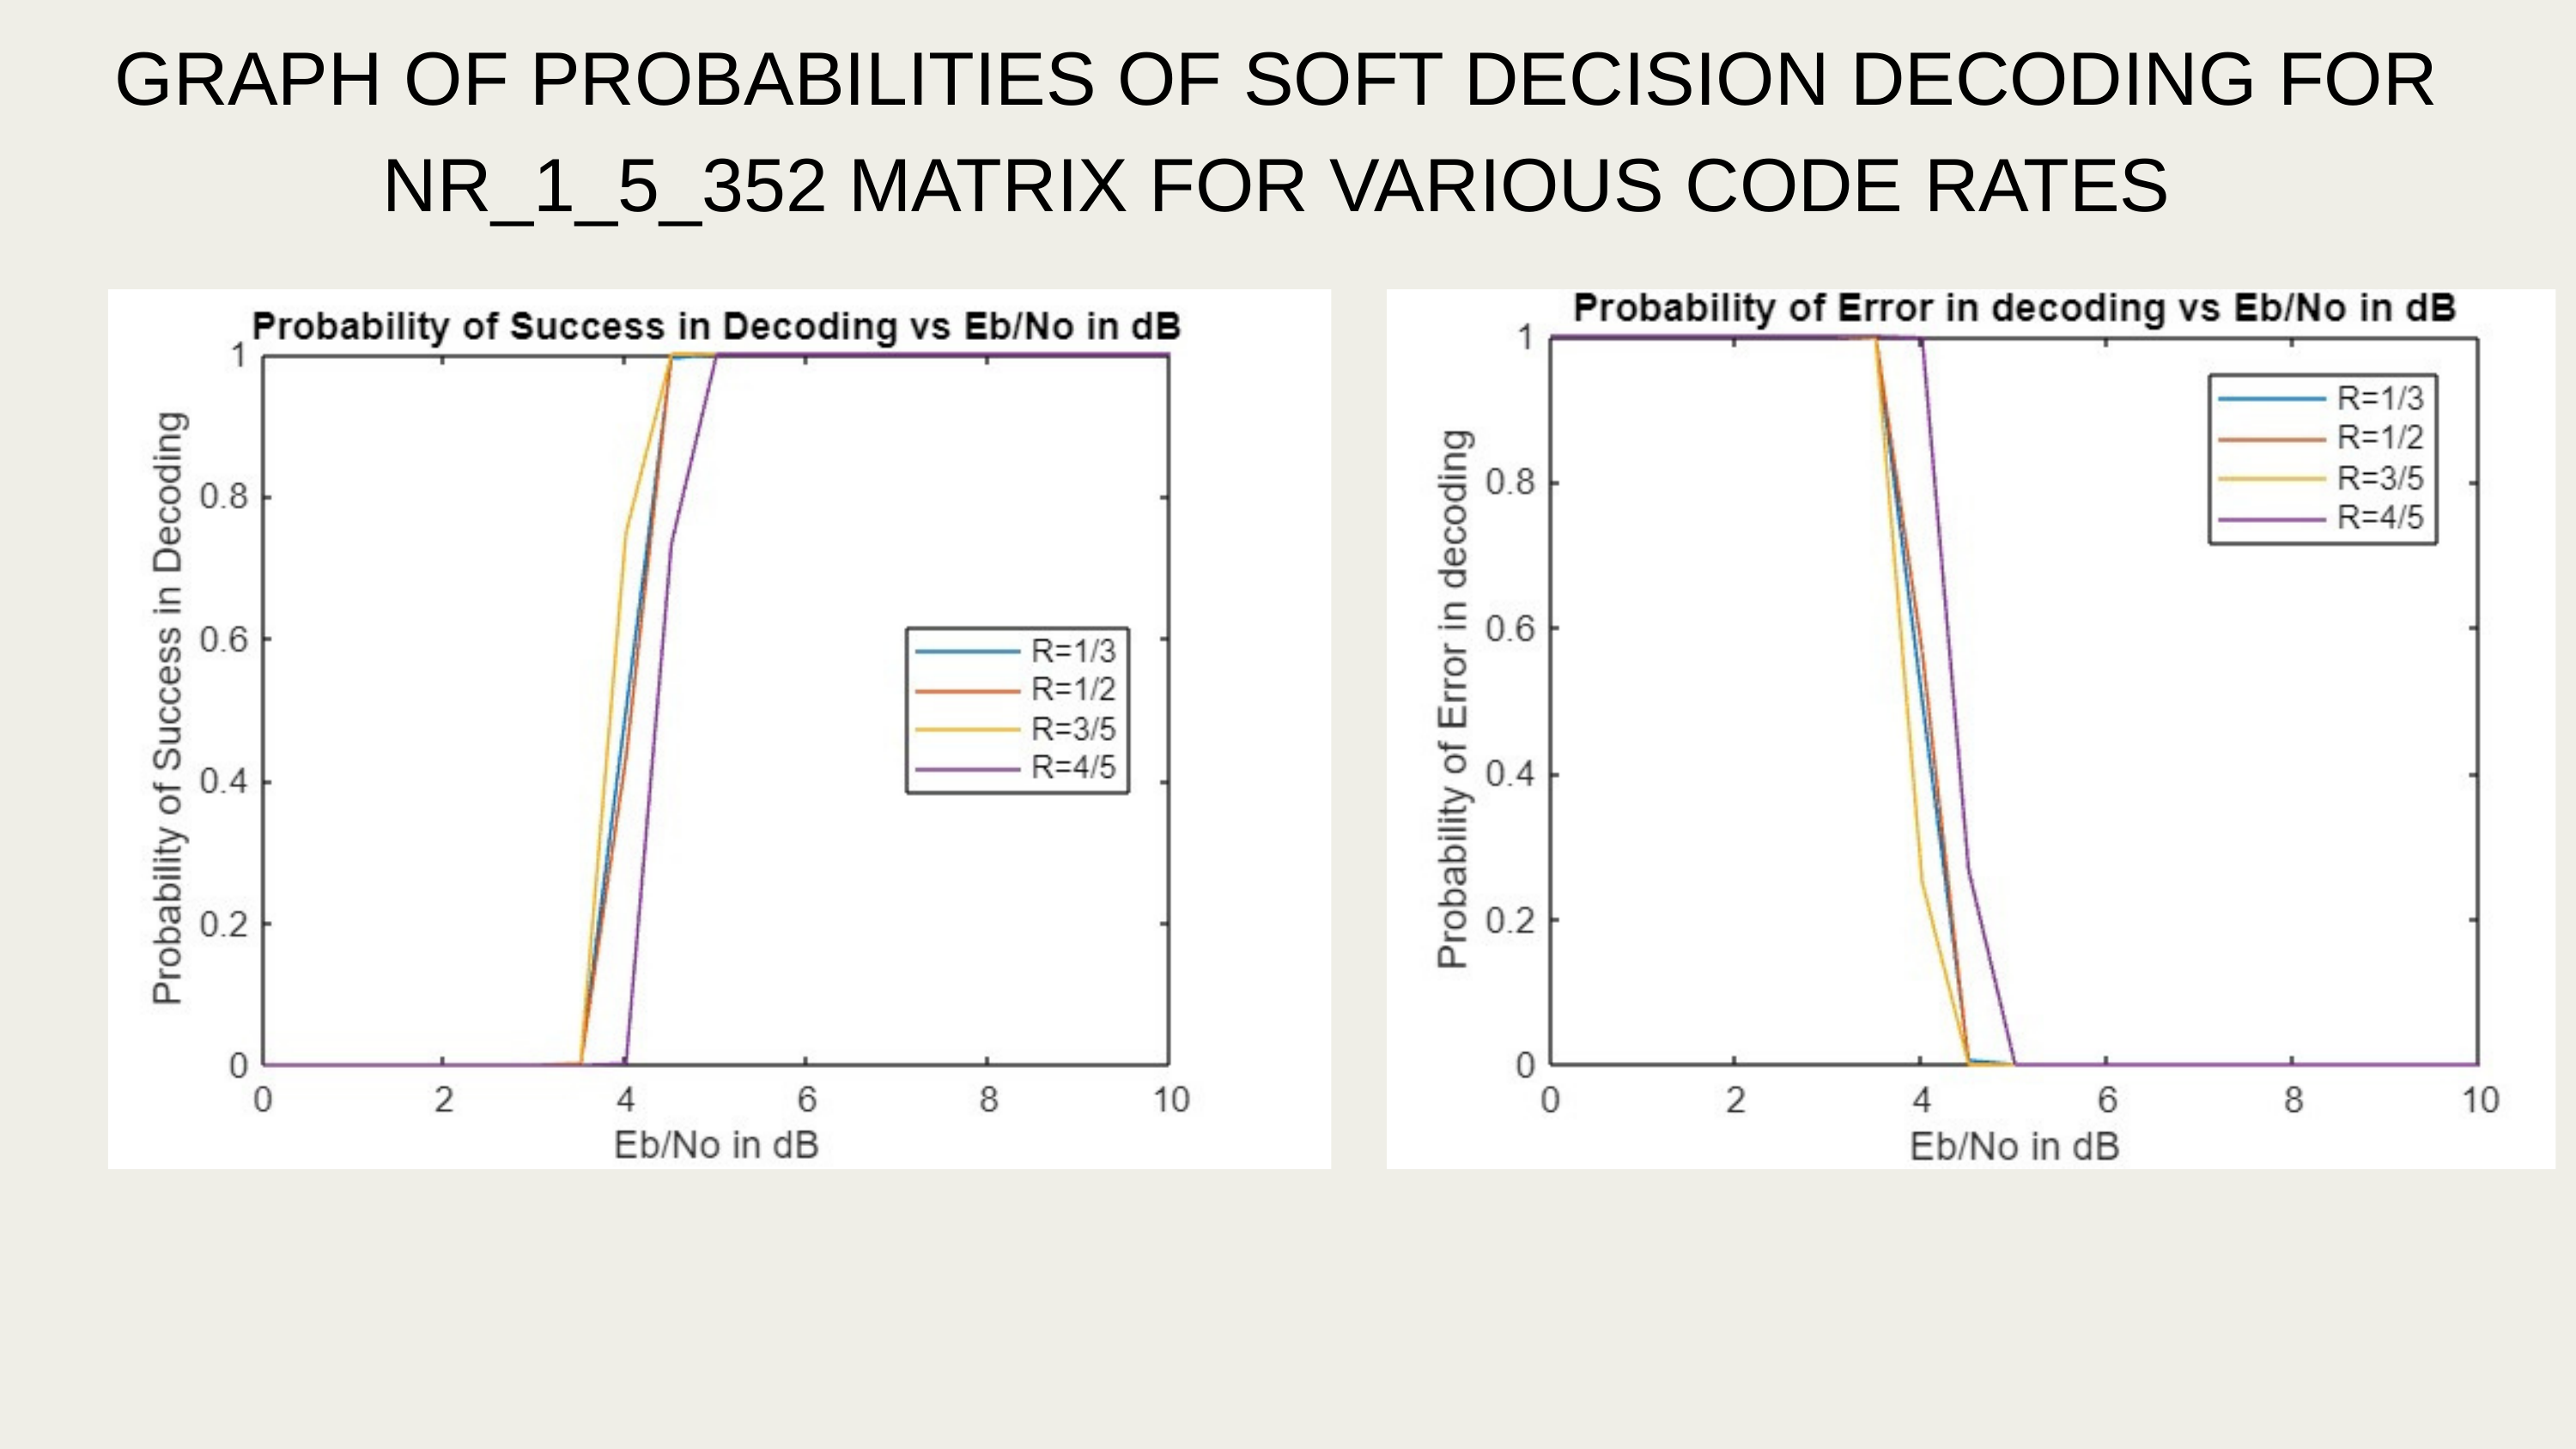

GRAPH OF PROBABILITIES OF SOFT DECISION DECODING FOR  NR_1_5_352 MATRIX FOR VARIOUS CODE RATES